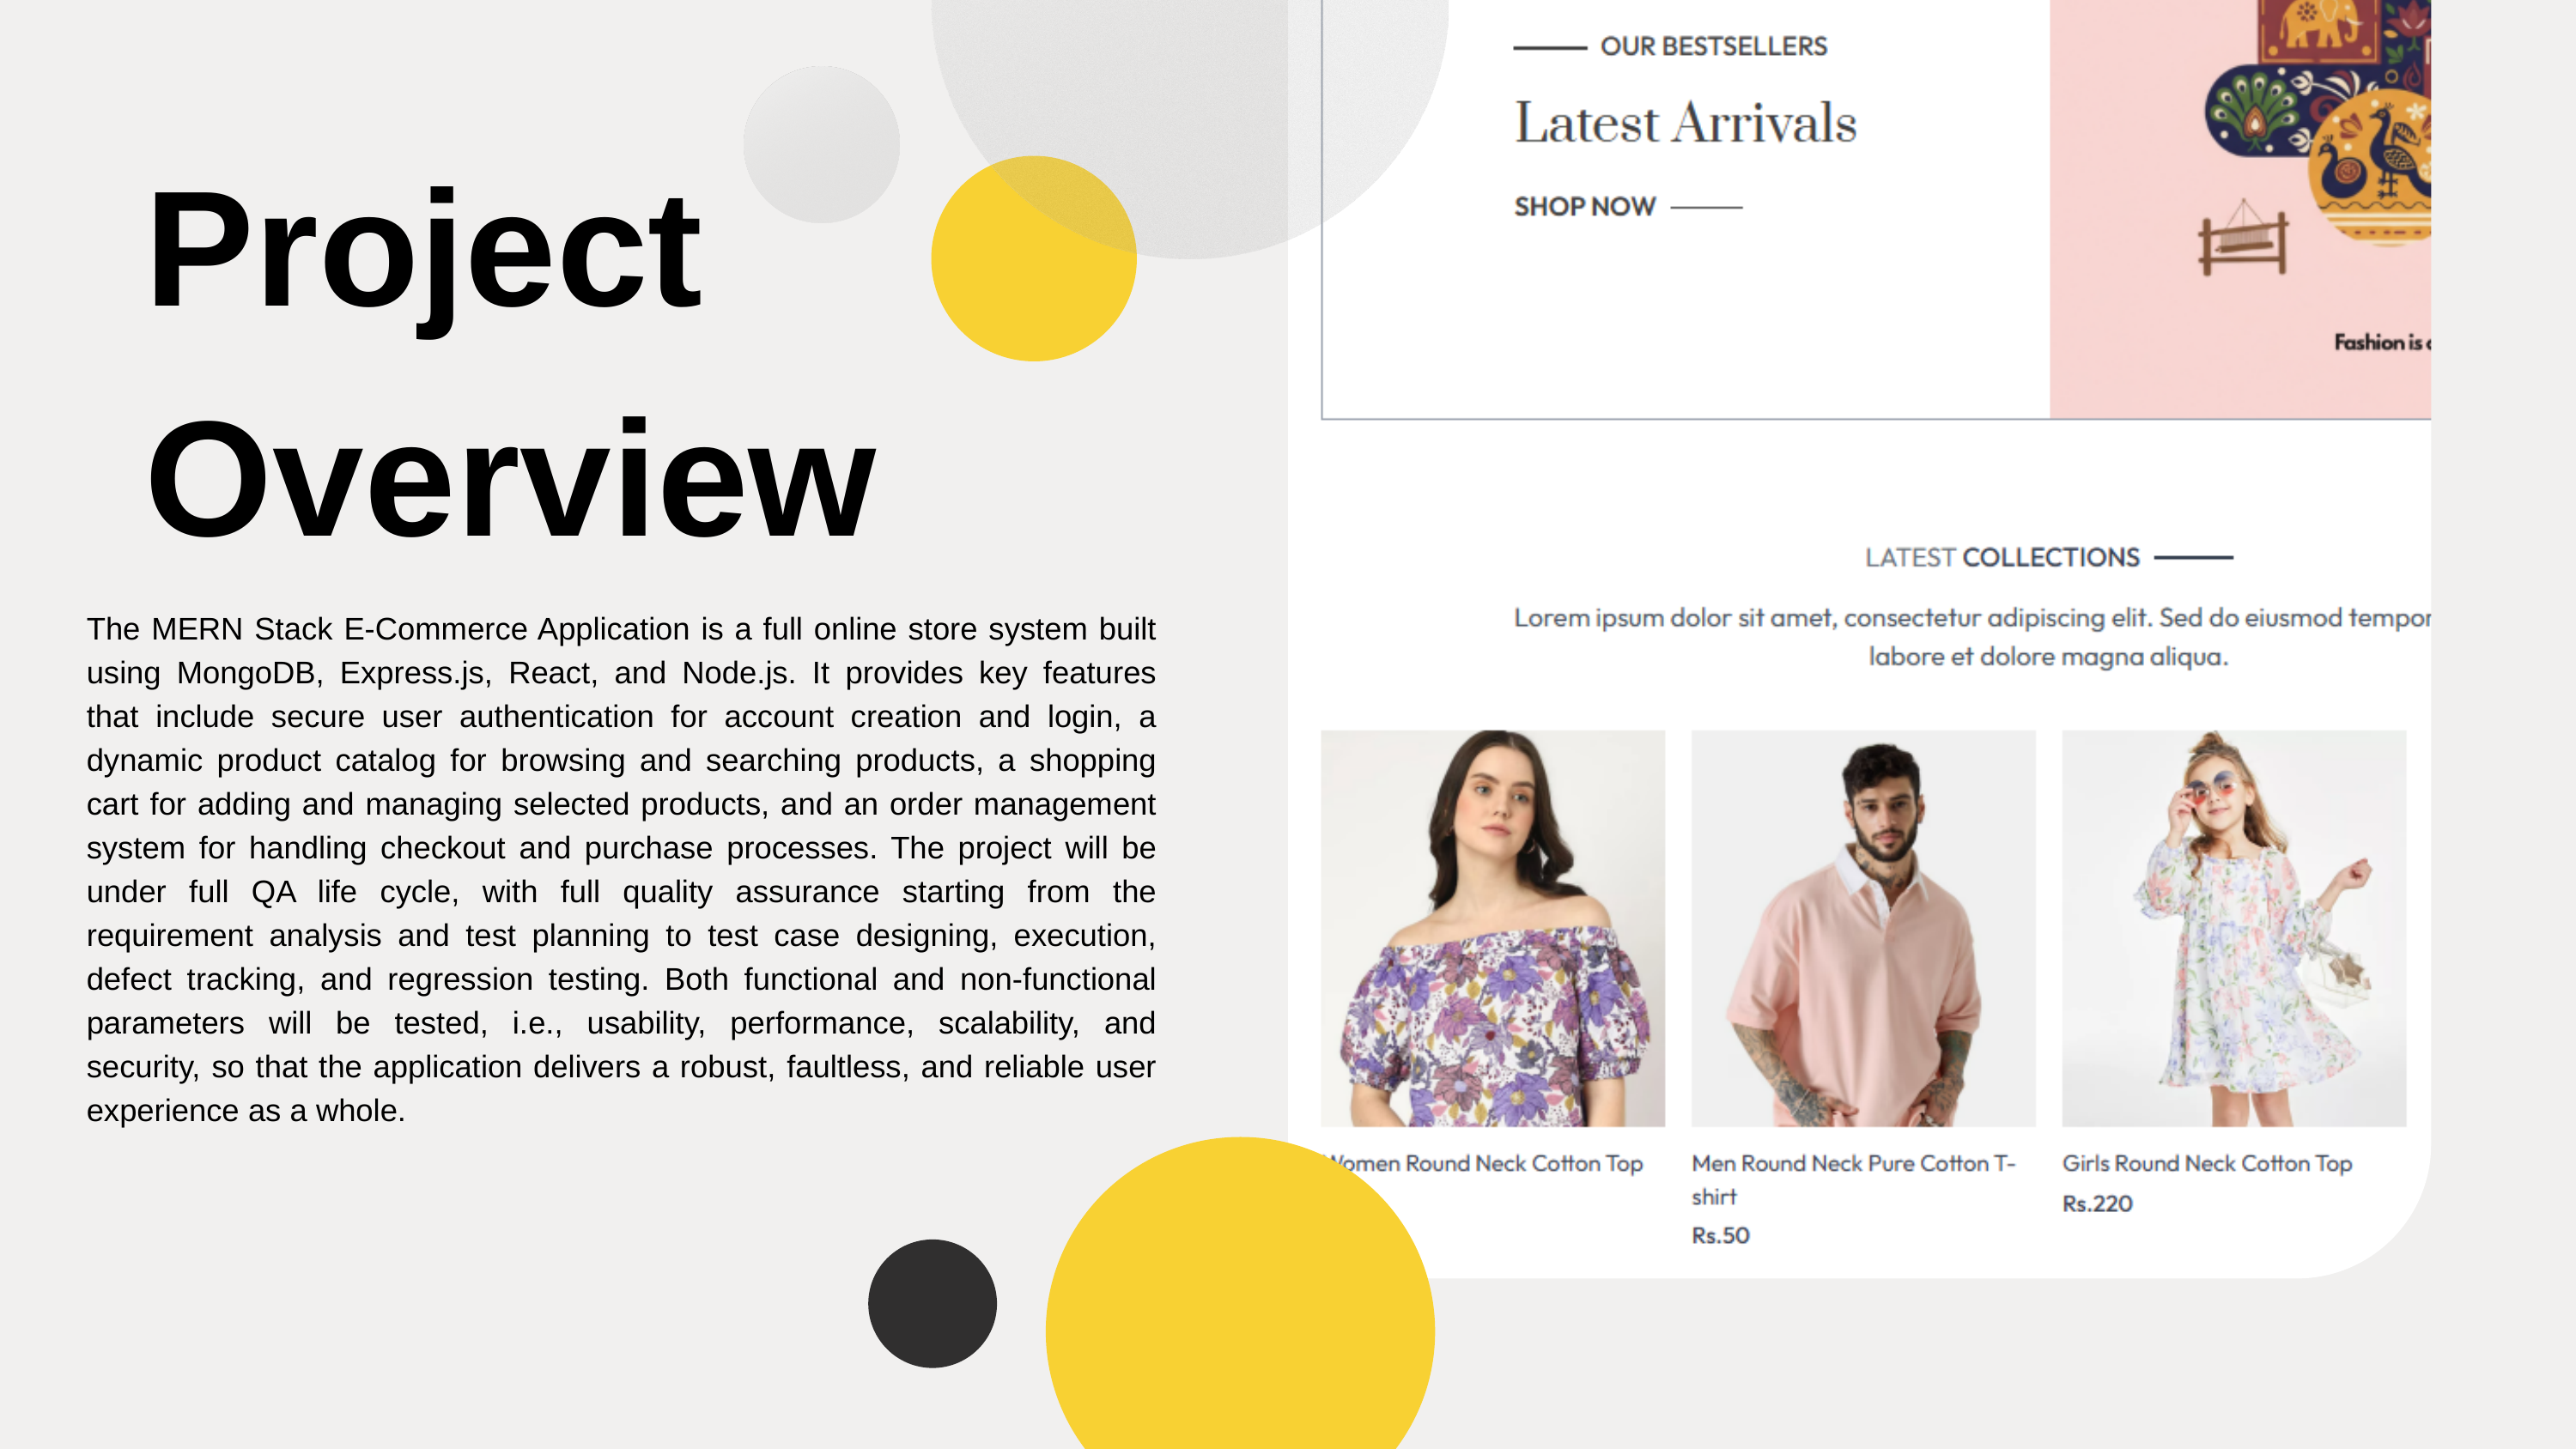

Project
Overview

The MERN Stack E-Commerce Application is a full online store system built using MongoDB, Express.js, React, and Node.js. It provides key features that include secure user authentication for account creation and login, a dynamic product catalog for browsing and searching products, a shopping cart for adding and managing selected products, and an order management system for handling checkout and purchase processes. The project will be under full QA life cycle, with full quality assurance starting from the requirement analysis and test planning to test case designing, execution, defect tracking, and regression testing. Both functional and non-functional parameters will be tested, i.e., usability, performance, scalability, and security, so that the application delivers a robust, faultless, and reliable user experience as a whole.